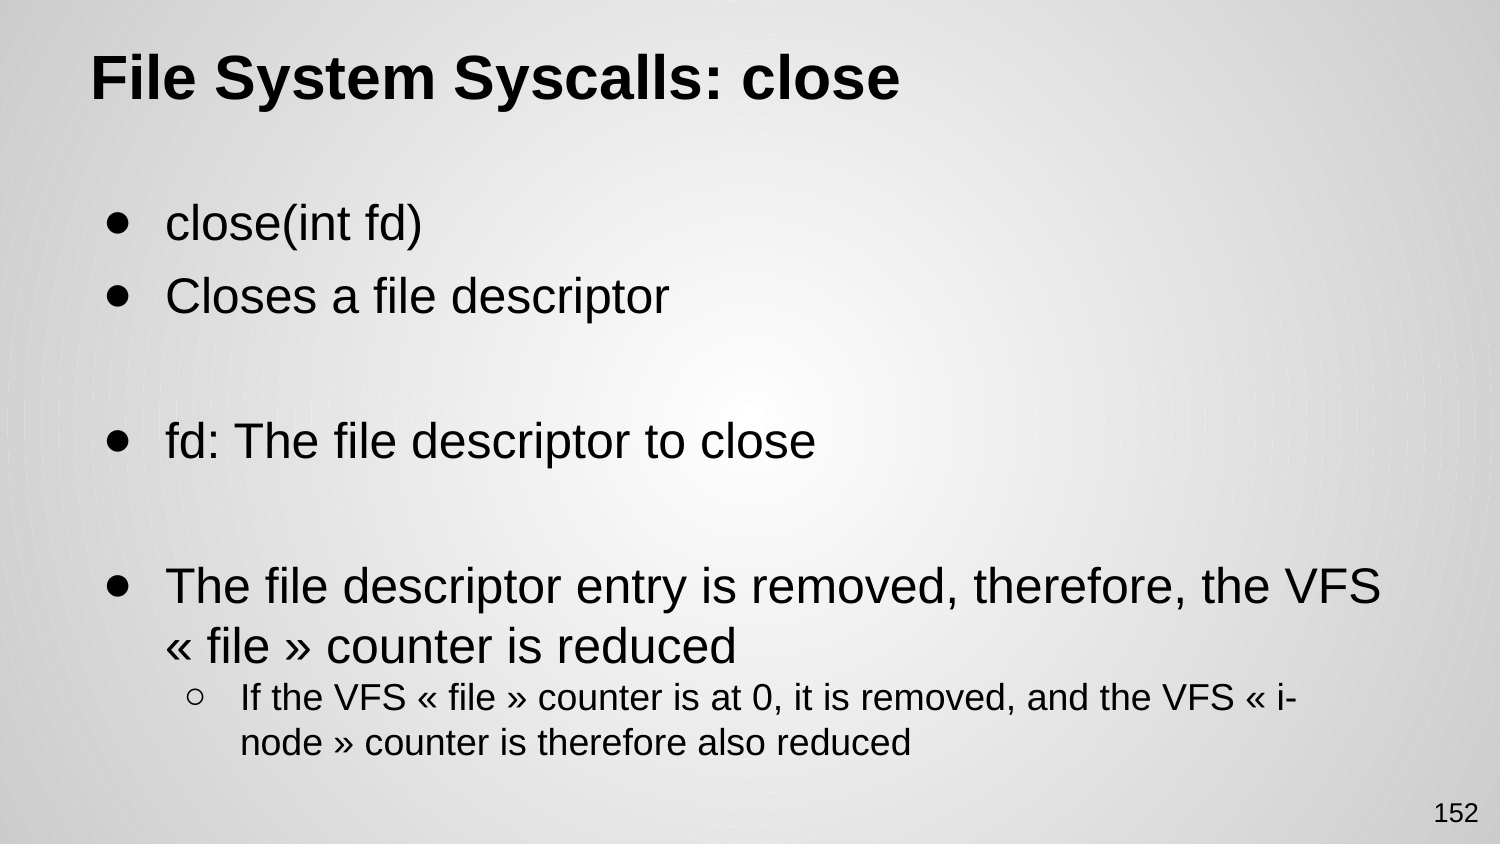

# File System Syscalls: close
close(int fd)
Closes a file descriptor

fd: The file descriptor to close

The file descriptor entry is removed, therefore, the VFS « file » counter is reduced
If the VFS « file » counter is at 0, it is removed, and the VFS « i-node » counter is therefore also reduced
152